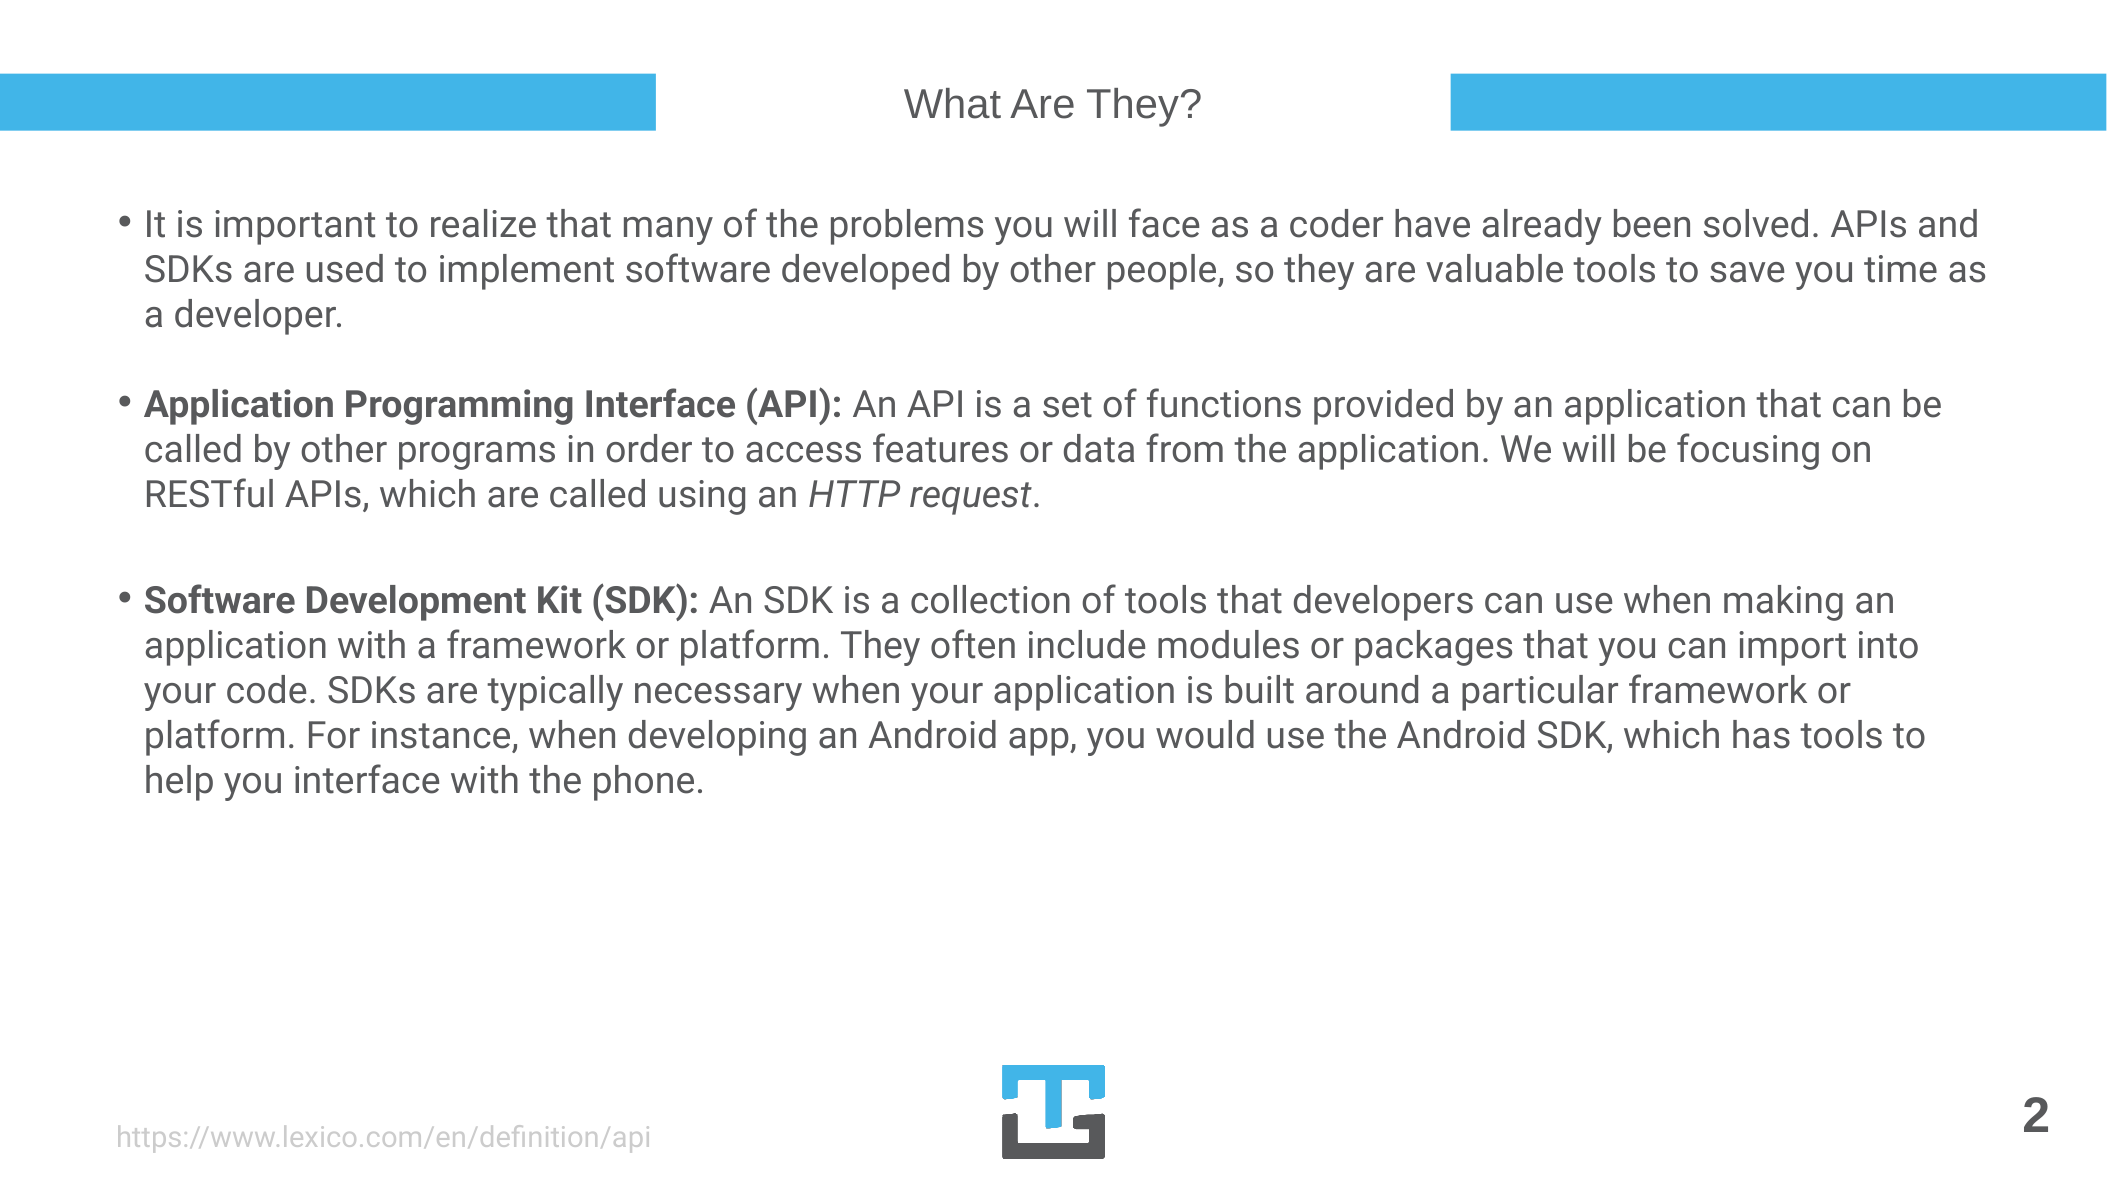

# What Are They?
It is important to realize that many of the problems you will face as a coder have already been solved. APIs and SDKs are used to implement software developed by other people, so they are valuable tools to save you time as a developer.

Application Programming Interface (API): An API is a set of functions provided by an application that can be called by other programs in order to access features or data from the application. We will be focusing on RESTful APIs, which are called using an HTTP request.

Software Development Kit (SDK): An SDK is a collection of tools that developers can use when making an application with a framework or platform. They often include modules or packages that you can import into your code. SDKs are typically necessary when your application is built around a particular framework or platform. For instance, when developing an Android app, you would use the Android SDK, which has tools to help you interface with the phone.
https://www.lexico.com/en/definition/api